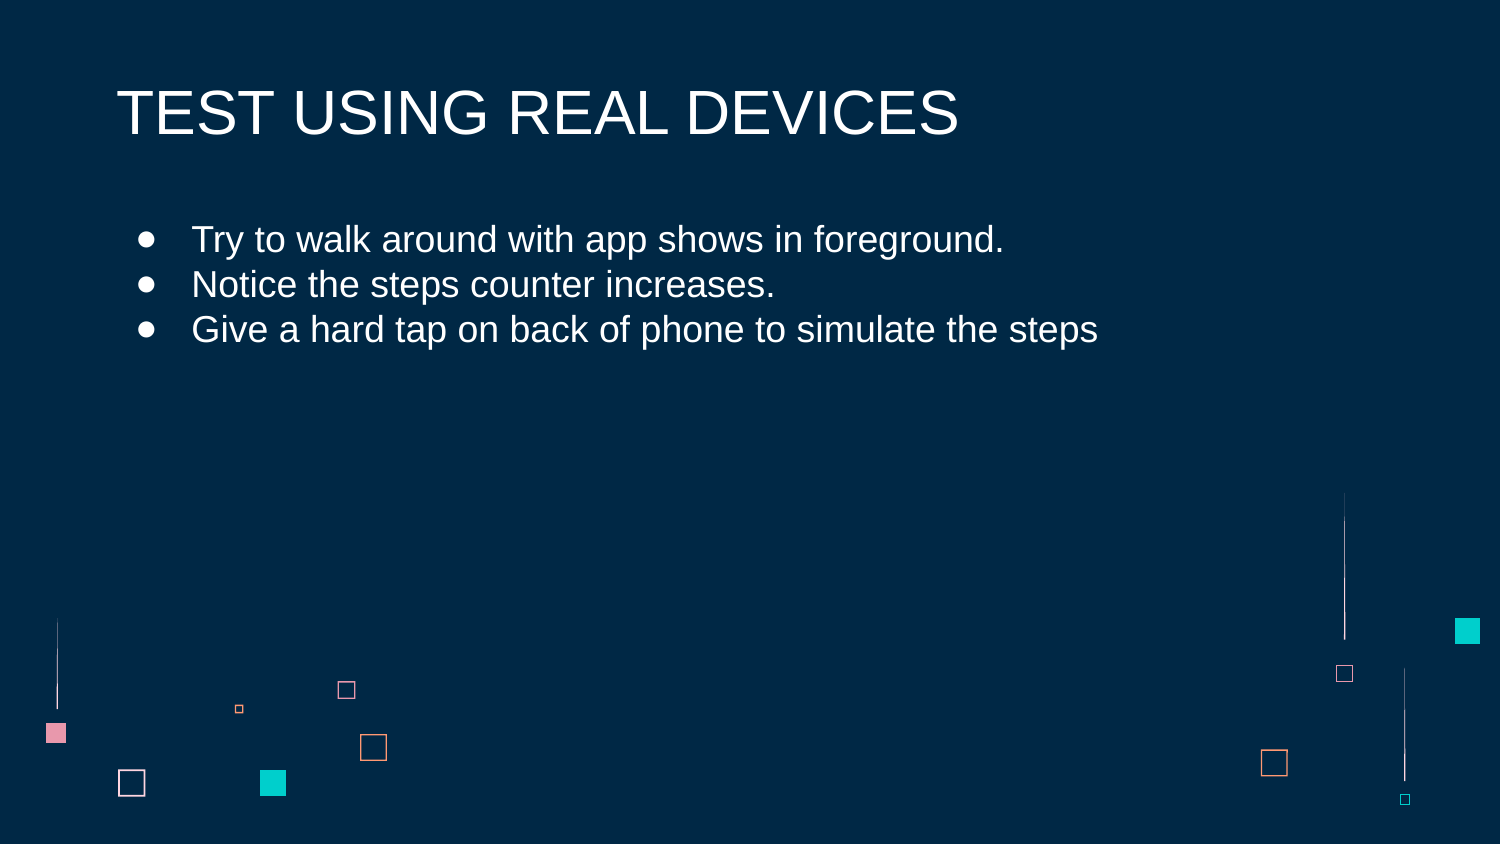

# TEST USING REAL DEVICES
Try to walk around with app shows in foreground.
Notice the steps counter increases.
Give a hard tap on back of phone to simulate the steps